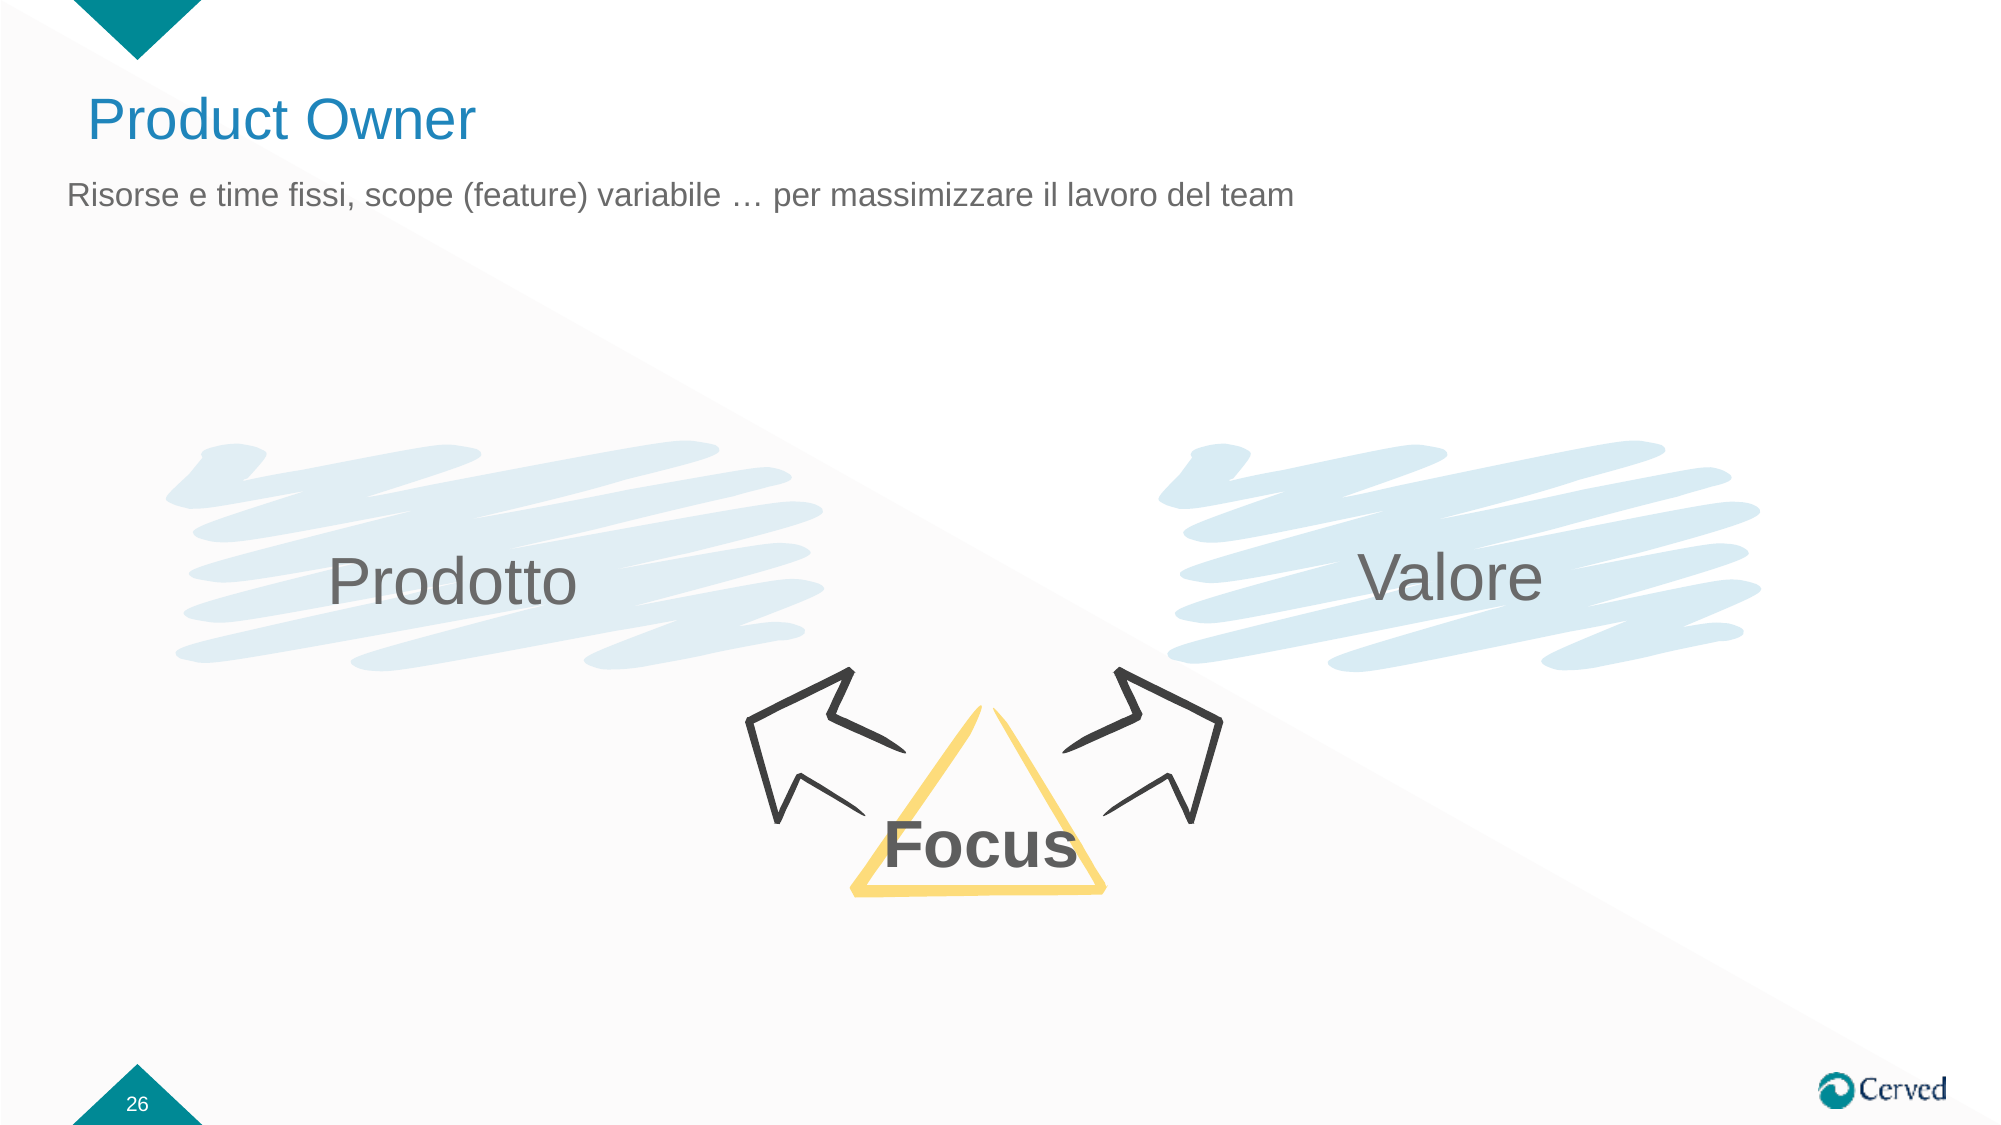

# Product Owner
Risorse e time fissi, scope (feature) variabile … per massimizzare il lavoro del team

Valore
Prodotto

Focus
26